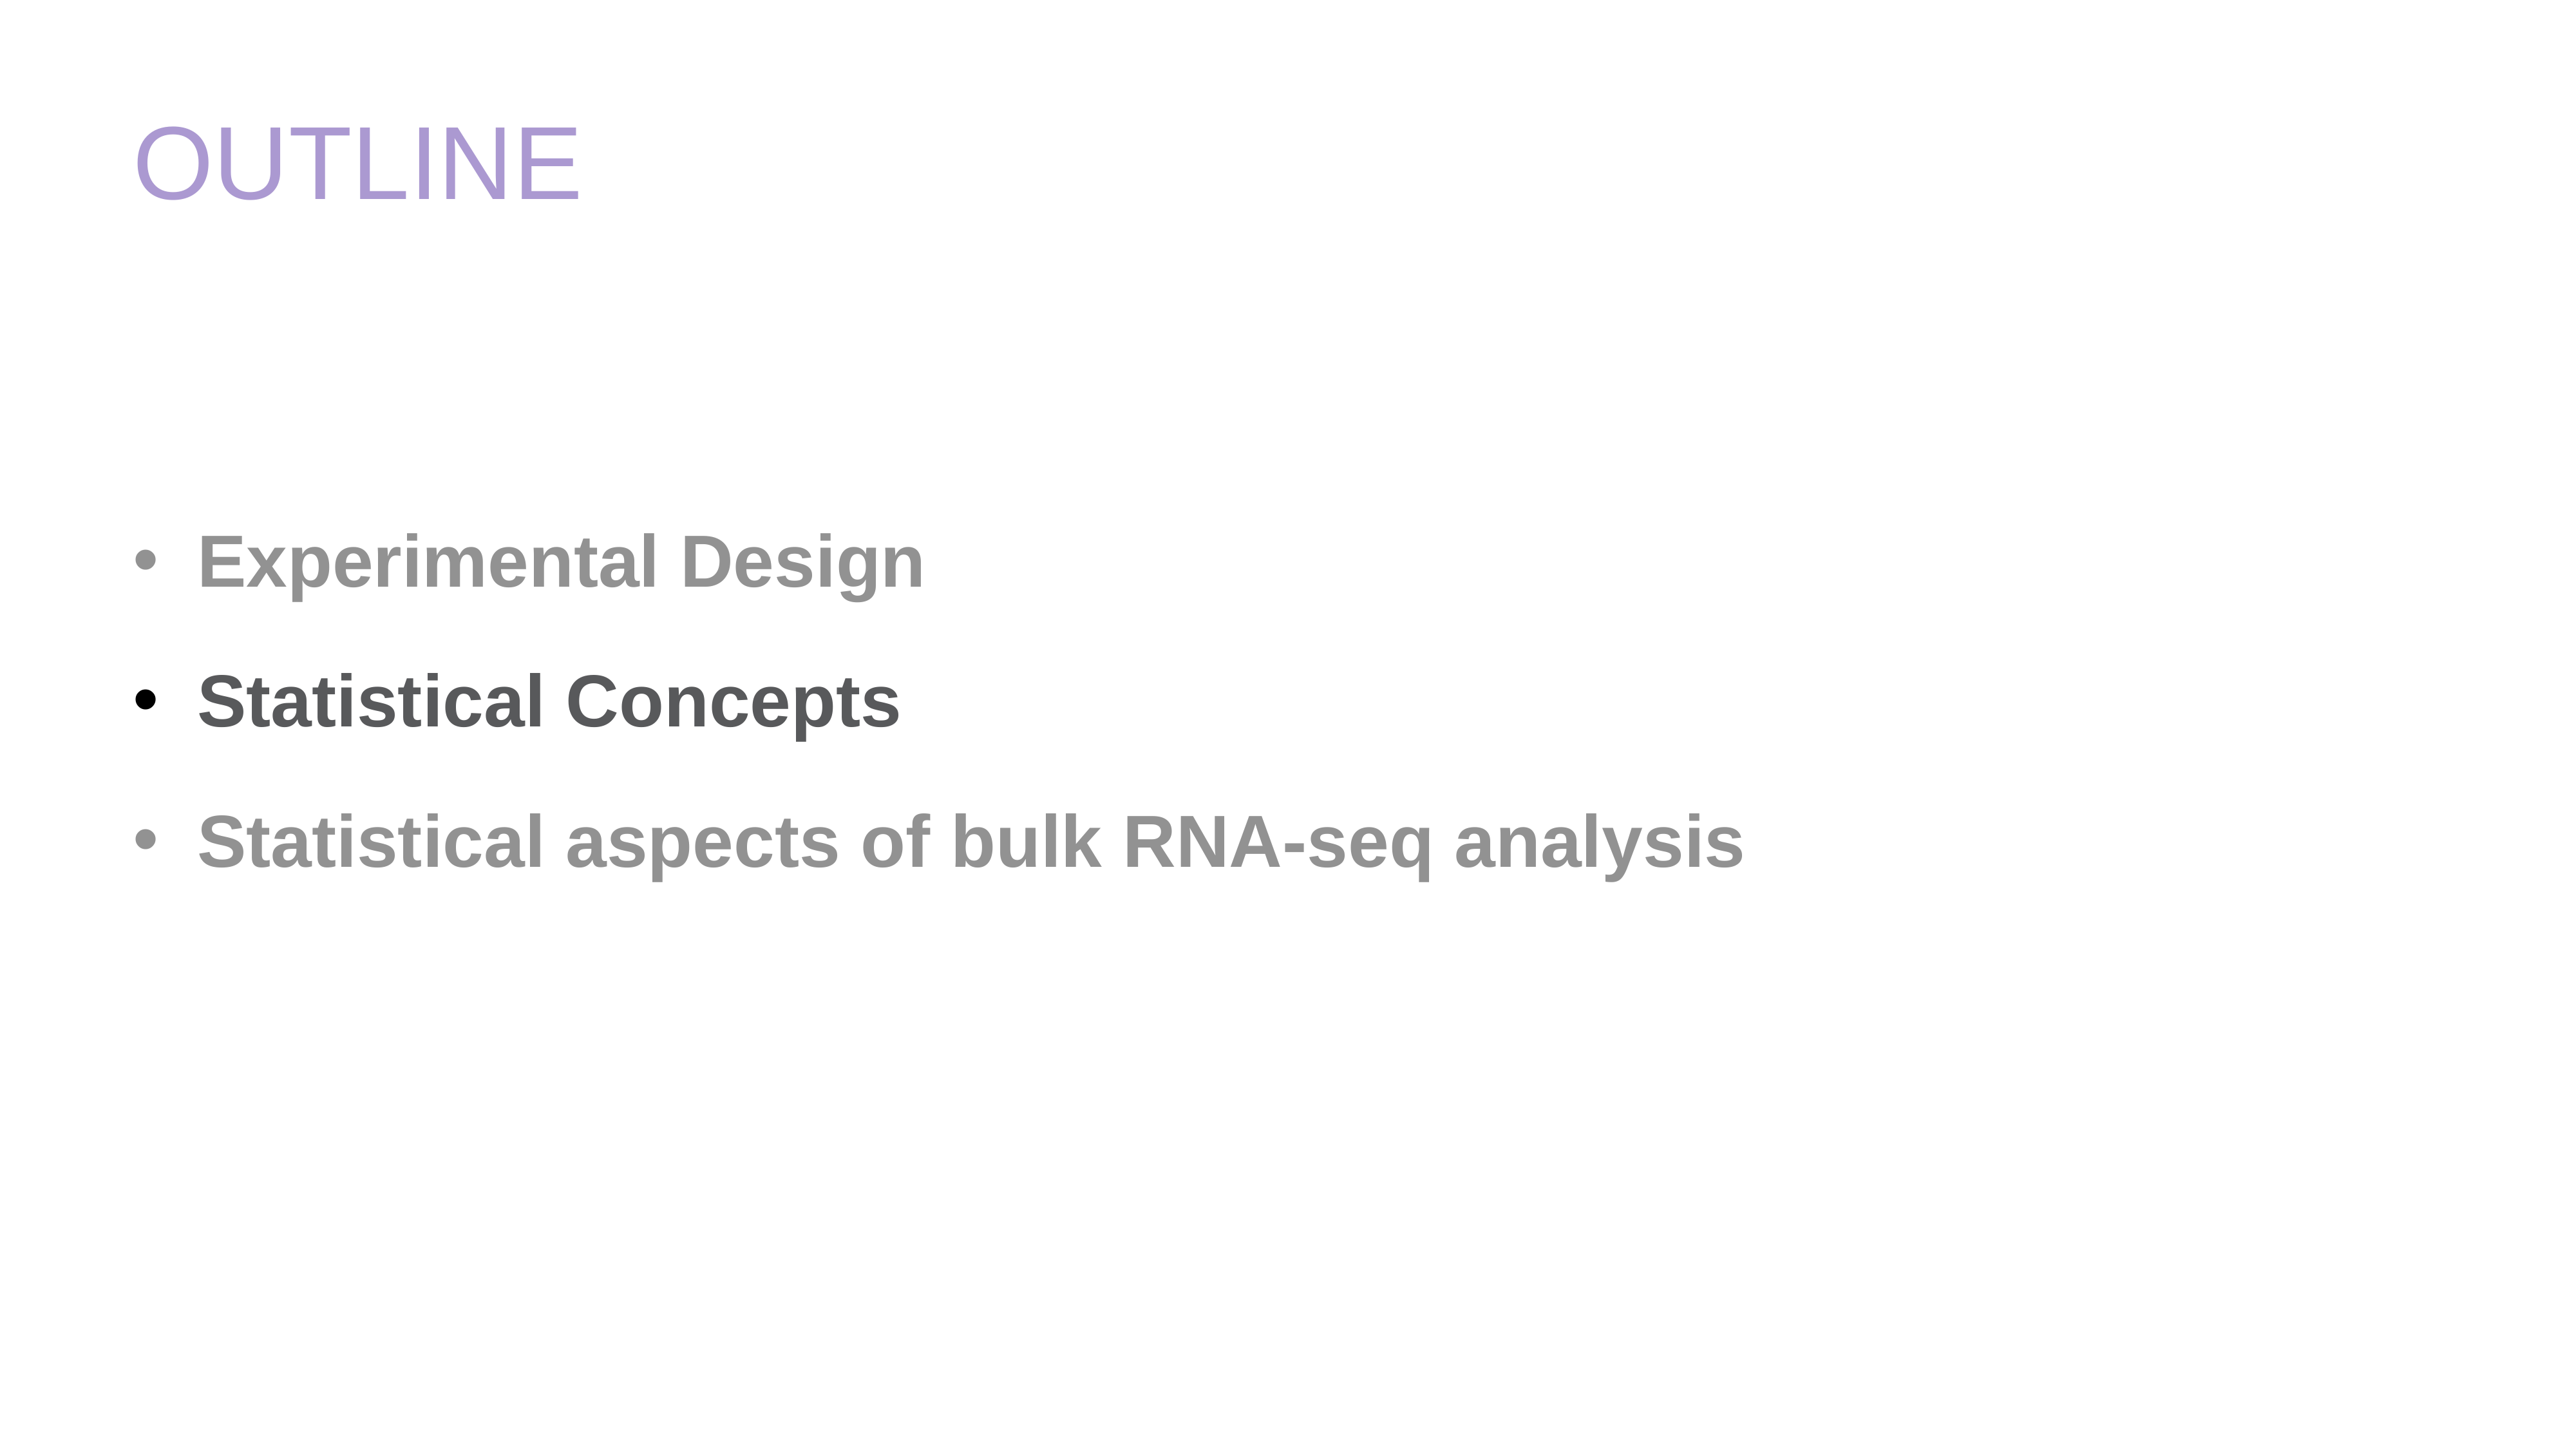

# Outline
Experimental Design
Statistical Concepts
Statistical aspects of bulk RNA-seq analysis